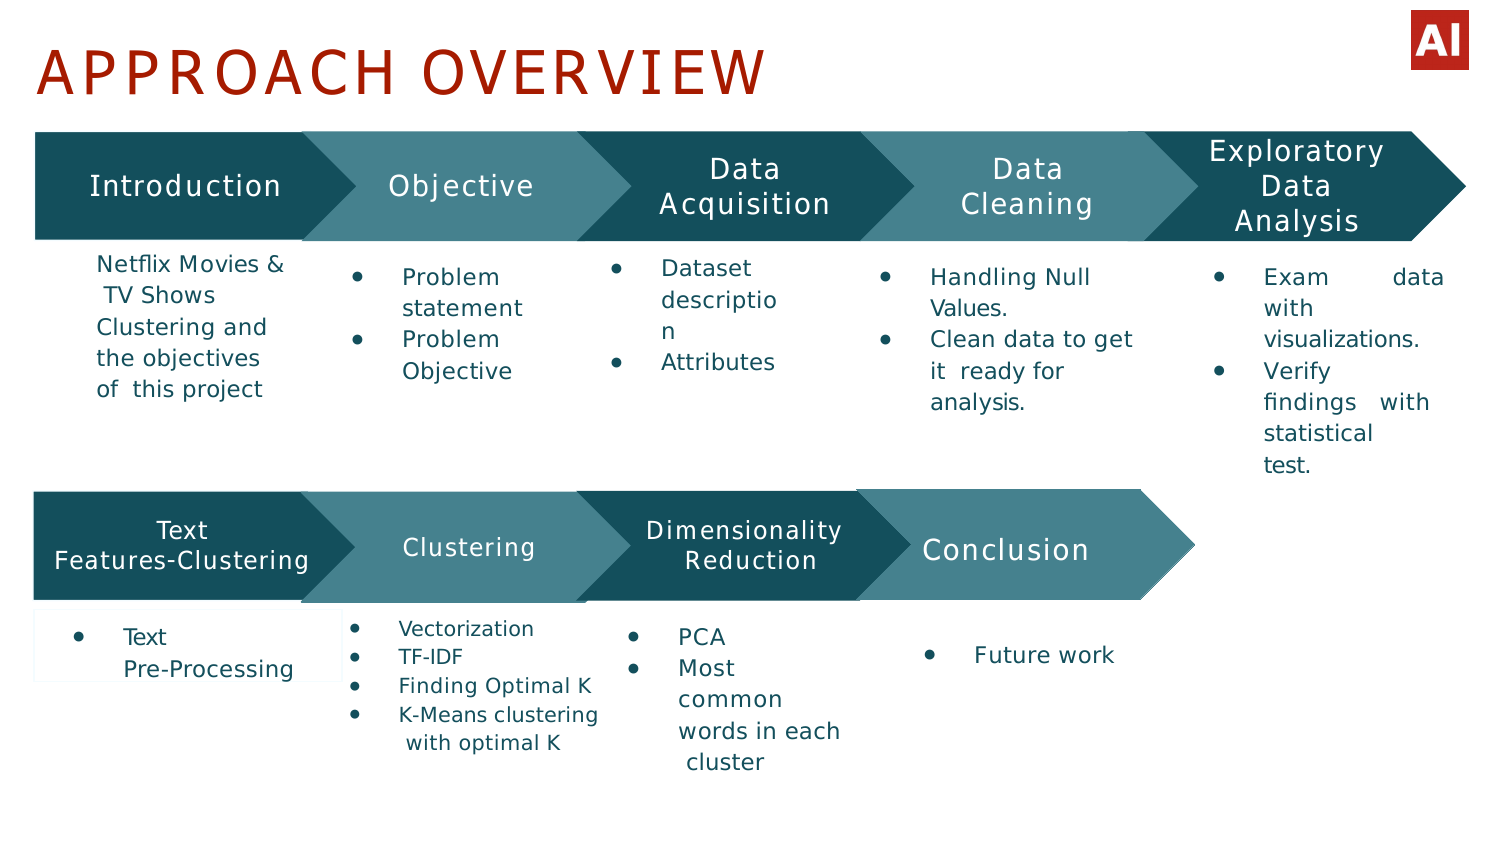

# APPROACH OVERVIEW
Exploratory  Data  Analysis

Data
Data  Cleaning
Introduction	Objective
Acquisition
Netﬂix Movies &  TV Shows  Clustering and  the objectives of  this project
Dataset  description
Attributes
Handling Null  Values.
Clean data to get it  ready for analysis.
Problem  statement
Problem  Objective
Exam data with  visualizations.
Verify ﬁndings  with statistical  test.

Dimensionality  Reduction
Text  Features-Clustering
Clustering
Conclusion
Text
Pre-Processing
Vectorization
TF-IDF
Finding Optimal K
K-Means clustering  with optimal K
PCA
Most common  words in each  cluster
Future work